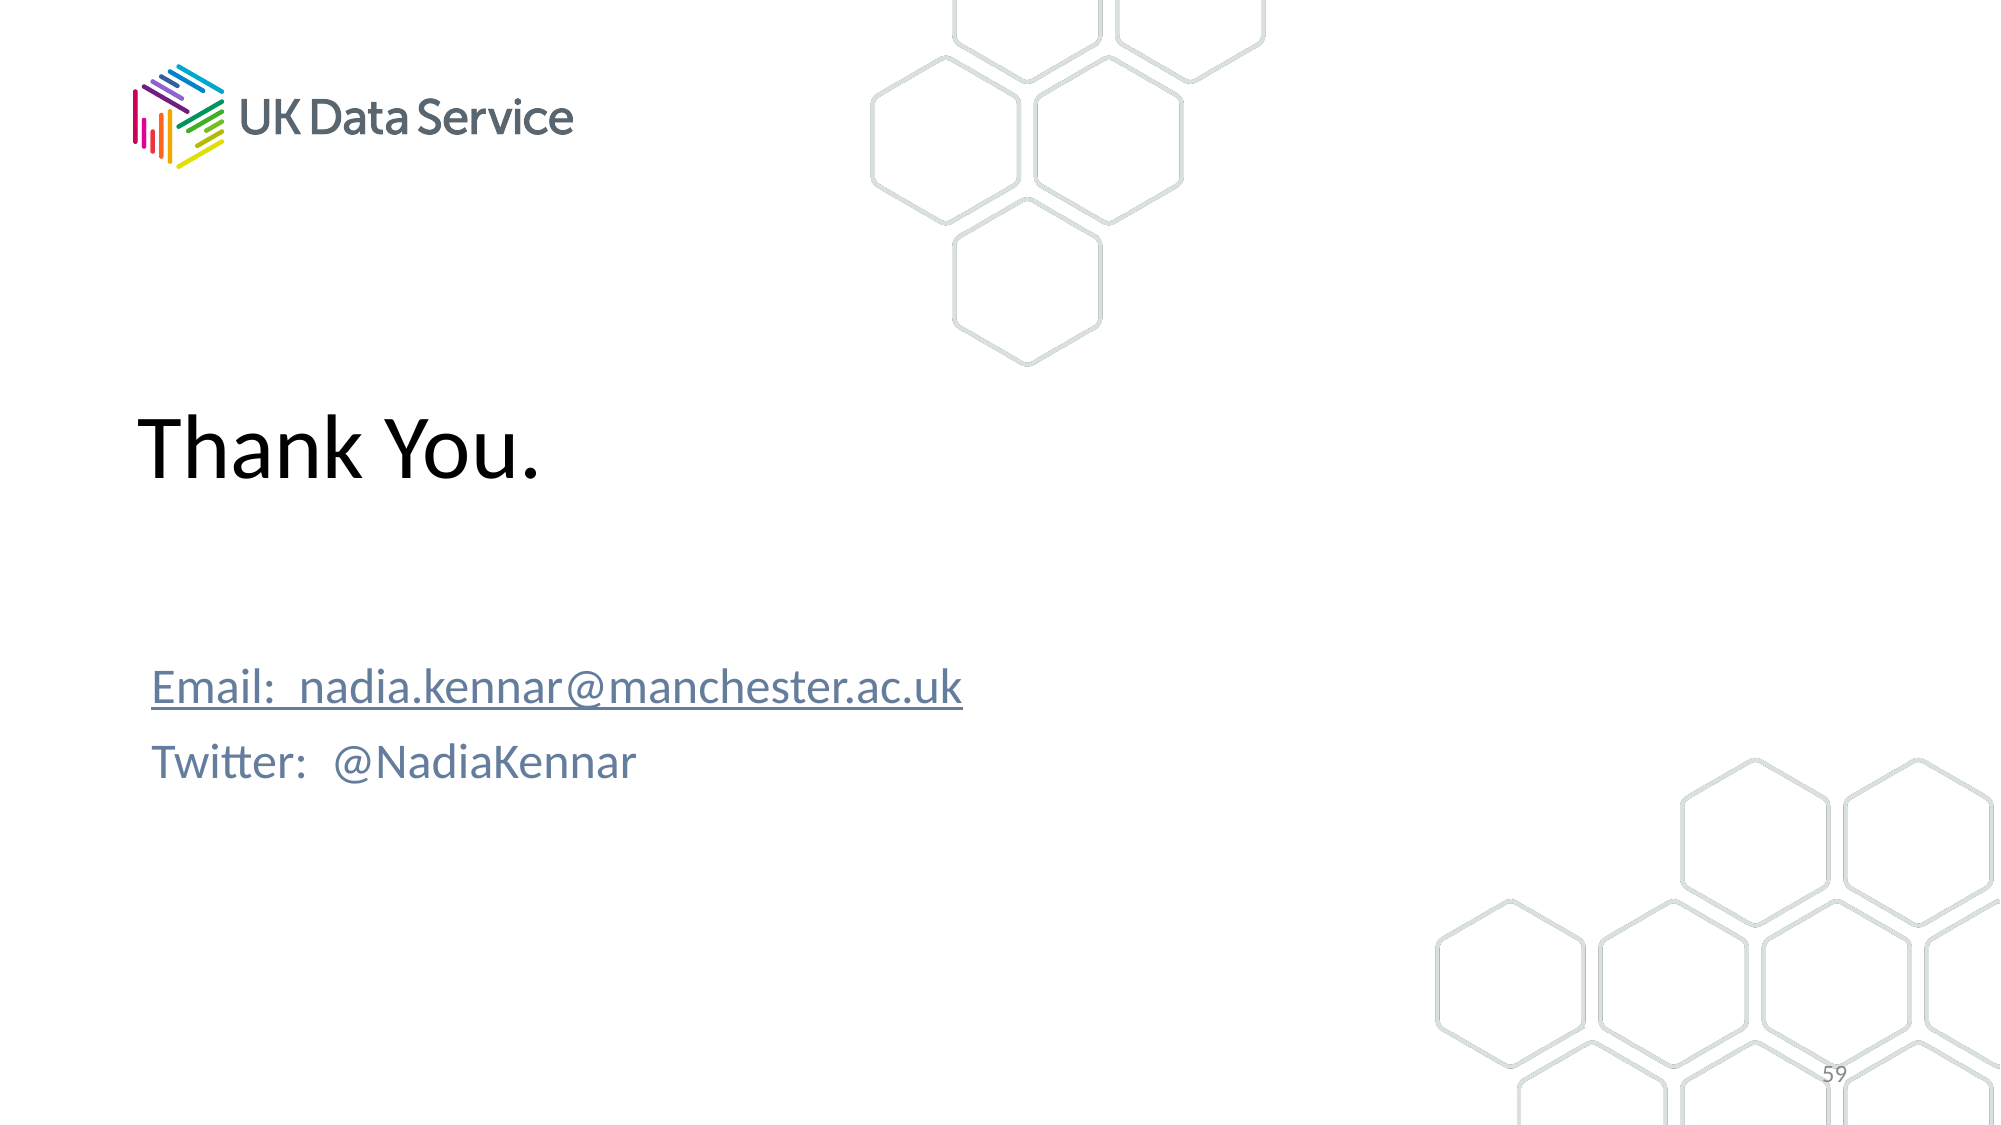

# Thank You.
Email:  nadia.kennar@manchester.ac.uk
Twitter:  @NadiaKennar
59